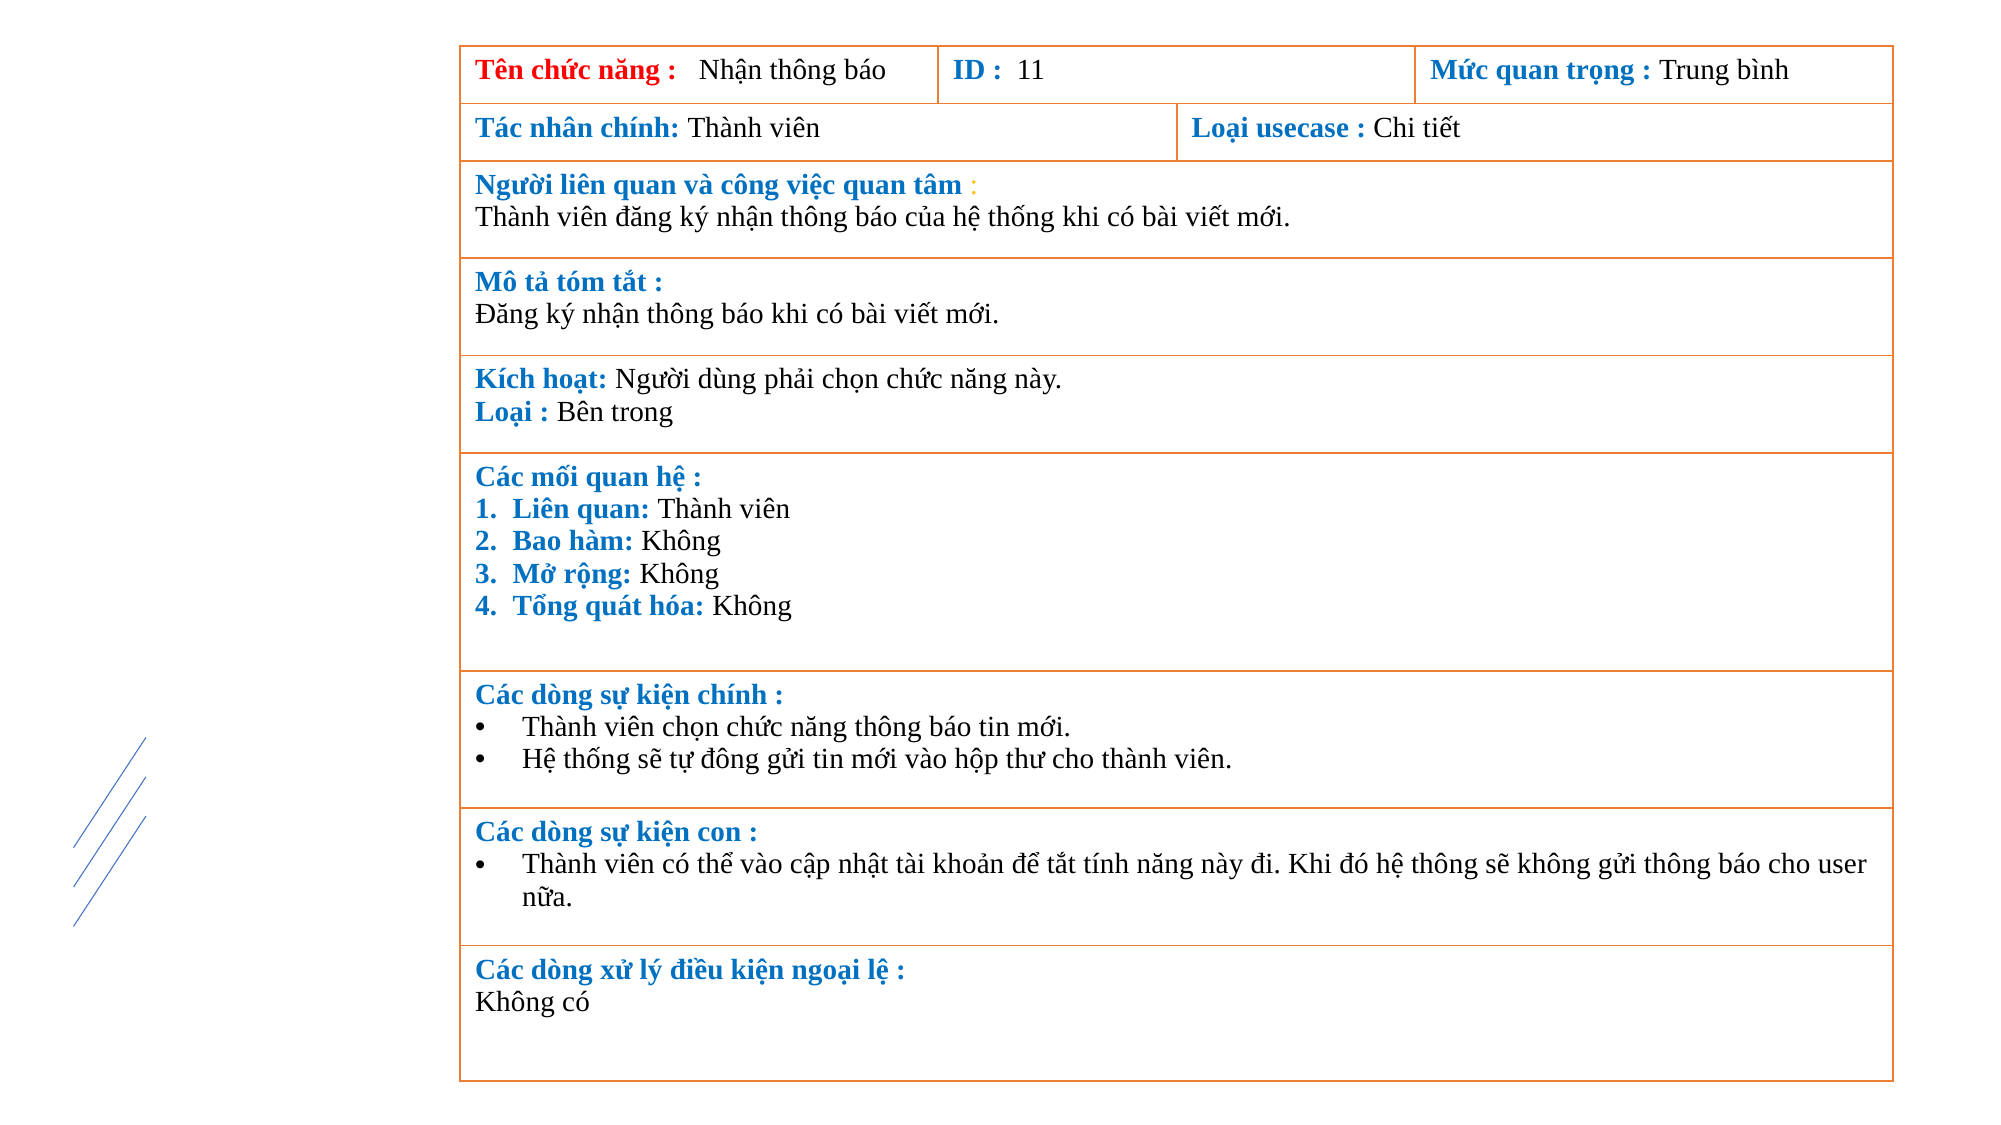

| Tên chức năng : Nhận thông báo | ID : 11 |  | Mức quan trọng : Trung bình |
| --- | --- | --- | --- |
| Tác nhân chính: Thành viên |  | Loại usecase : Chi tiết |  |
| Người liên quan và công việc quan tâm : Thành viên đăng ký nhận thông báo của hệ thống khi có bài viết mới. |  |  |  |
| Mô tả tóm tắt : Đăng ký nhận thông báo khi có bài viết mới. |  |  |  |
| Kích hoạt: Người dùng phải chọn chức năng này. Loại : Bên trong |  |  |  |
| Các mối quan hệ : Liên quan: Thành viên Bao hàm: Không Mở rộng: Không Tổng quát hóa: Không |  |  |  |
| Các dòng sự kiện chính : Thành viên chọn chức năng thông báo tin mới. Hệ thống sẽ tự đông gửi tin mới vào hộp thư cho thành viên. |  |  |  |
| Các dòng sự kiện con : Thành viên có thể vào cập nhật tài khoản để tắt tính năng này đi. Khi đó hệ thông sẽ không gửi thông báo cho user nữa. |  |  |  |
| Các dòng xử lý điều kiện ngoại lệ : Không có |  |  |  |